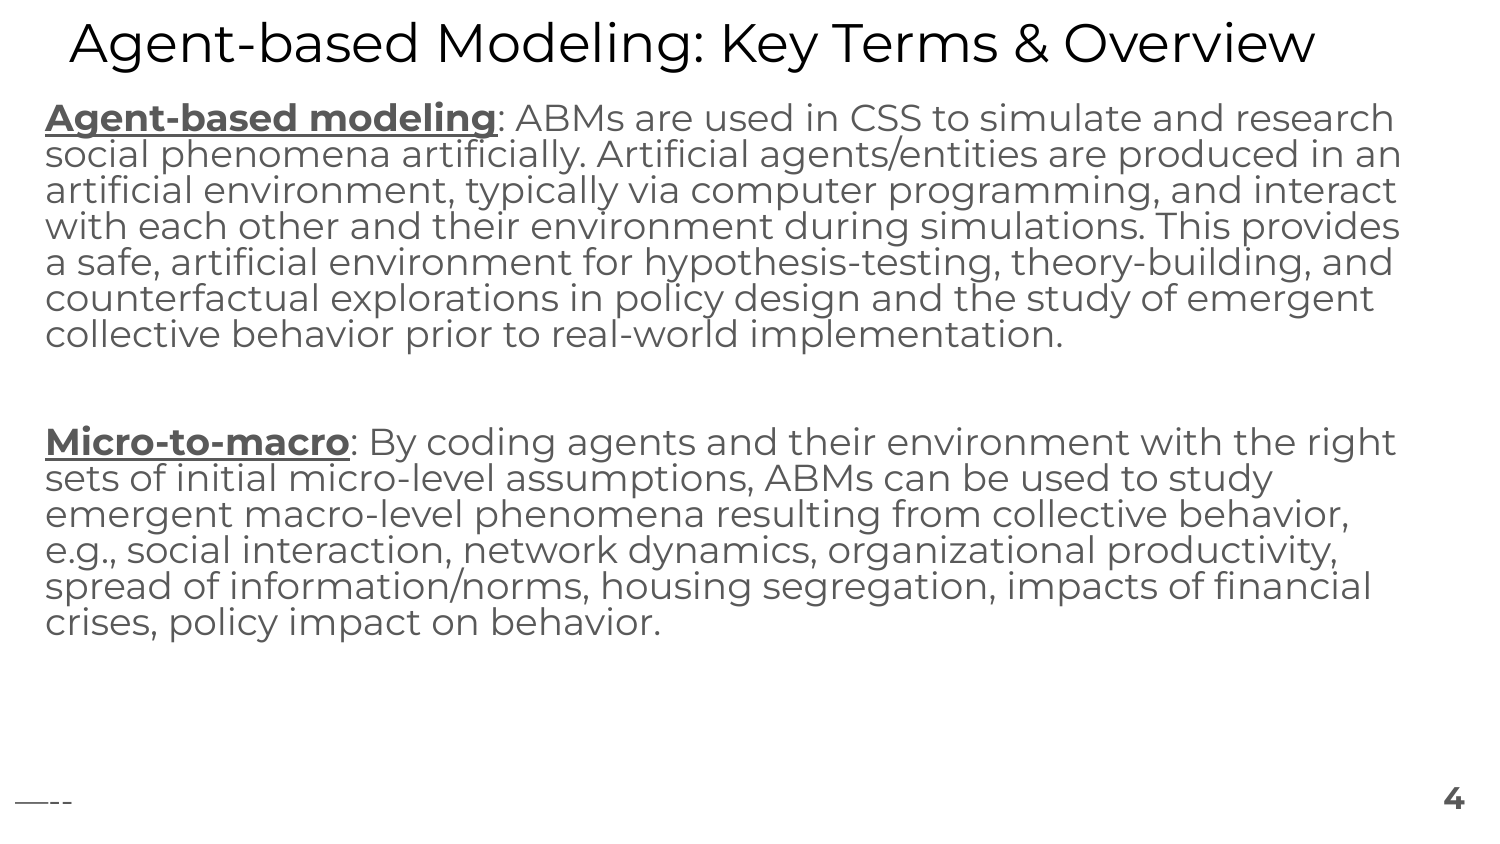

# Agent-based Modeling: Key Terms & Overview
Agent-based modeling: ABMs are used in CSS to simulate and research social phenomena artificially. Artificial agents/entities are produced in an artificial environment, typically via computer programming, and interact with each other and their environment during simulations. This provides a safe, artificial environment for hypothesis-testing, theory-building, and counterfactual explorations in policy design and the study of emergent collective behavior prior to real-world implementation.

Micro-to-macro: By coding agents and their environment with the right sets of initial micro-level assumptions, ABMs can be used to study emergent macro-level phenomena resulting from collective behavior, e.g., social interaction, network dynamics, organizational productivity, spread of information/norms, housing segregation, impacts of financial crises, policy impact on behavior.

4
—--